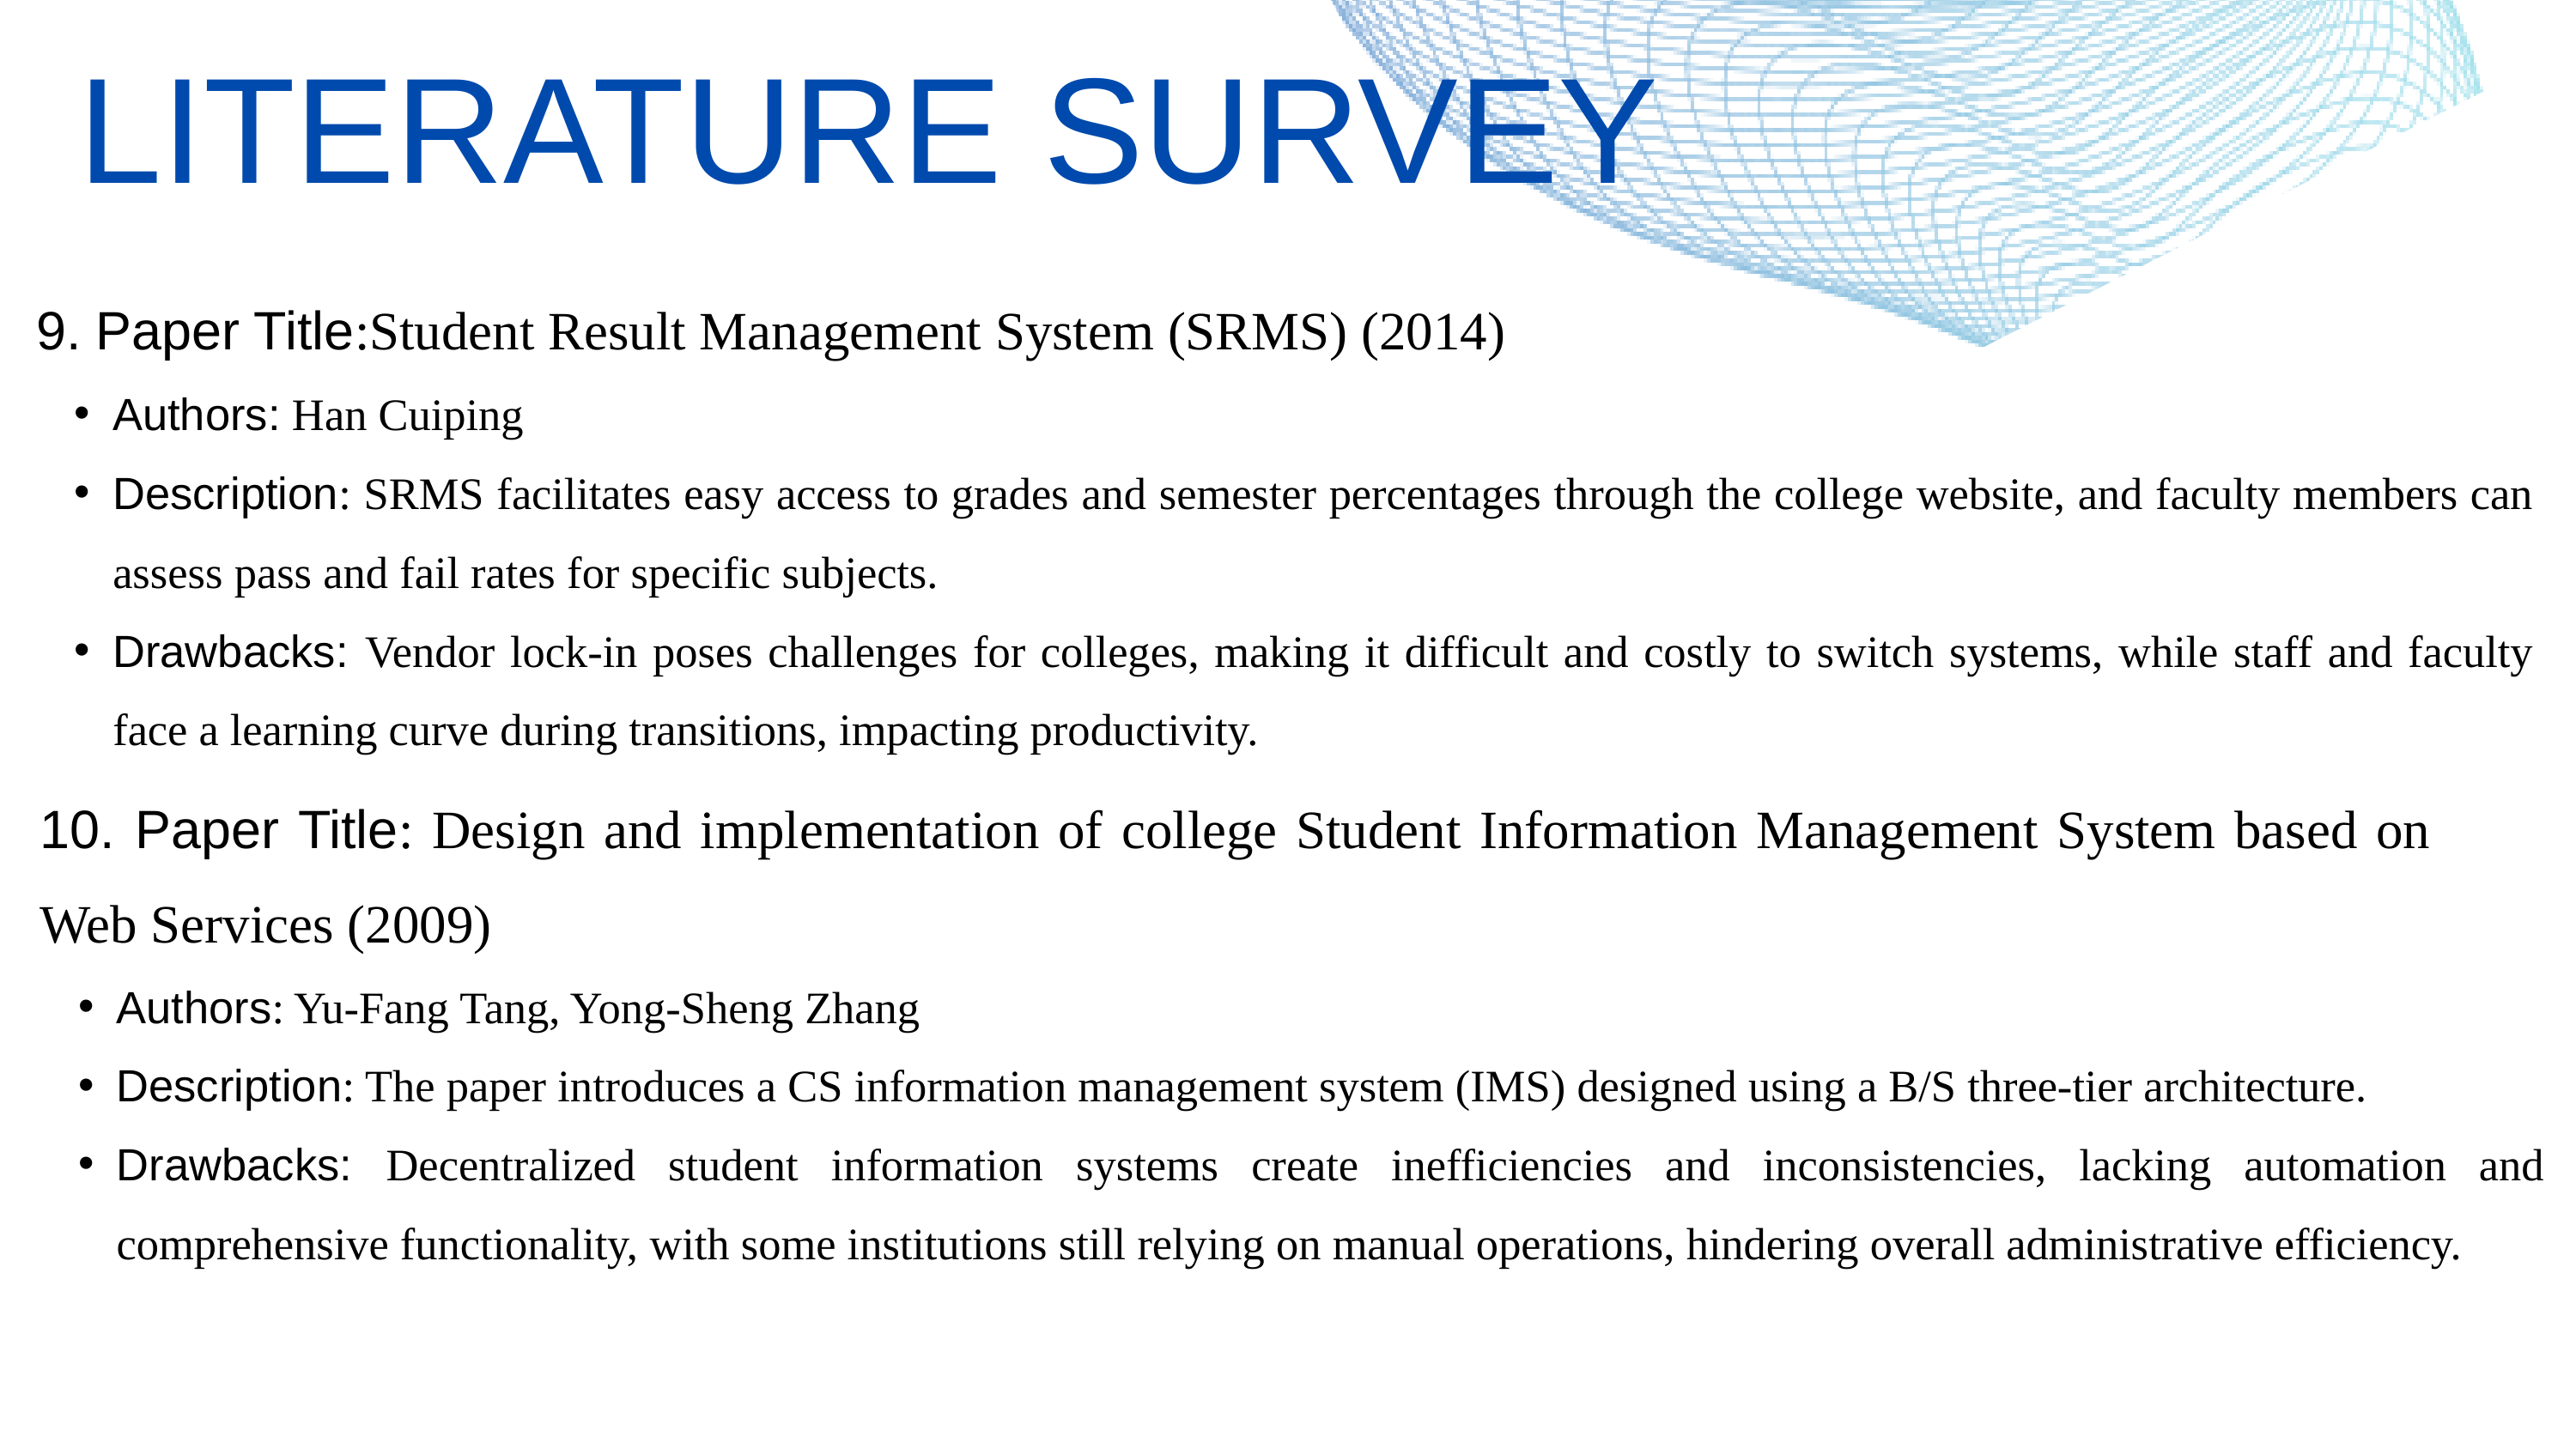

LITERATURE SURVEY

9. Paper Title:Student Result Management System (SRMS) (2014)
Authors: Han Cuiping
Description: SRMS facilitates easy access to grades and semester percentages through the college website, and faculty members can assess pass and fail rates for specific subjects.
Drawbacks: Vendor lock-in poses challenges for colleges, making it difficult and costly to switch systems, while staff and faculty face a learning curve during transitions, impacting productivity.

10. Paper Title: Design and implementation of college Student Information Management System based on       Web Services (2009)
Authors: Yu-Fang Tang, Yong-Sheng Zhang
Description: The paper introduces a CS information management system (IMS) designed using a B/S three-tier architecture.
Drawbacks: Decentralized student information systems create inefficiencies and inconsistencies, lacking automation and comprehensive functionality, with some institutions still relying on manual operations, hindering overall administrative efficiency.